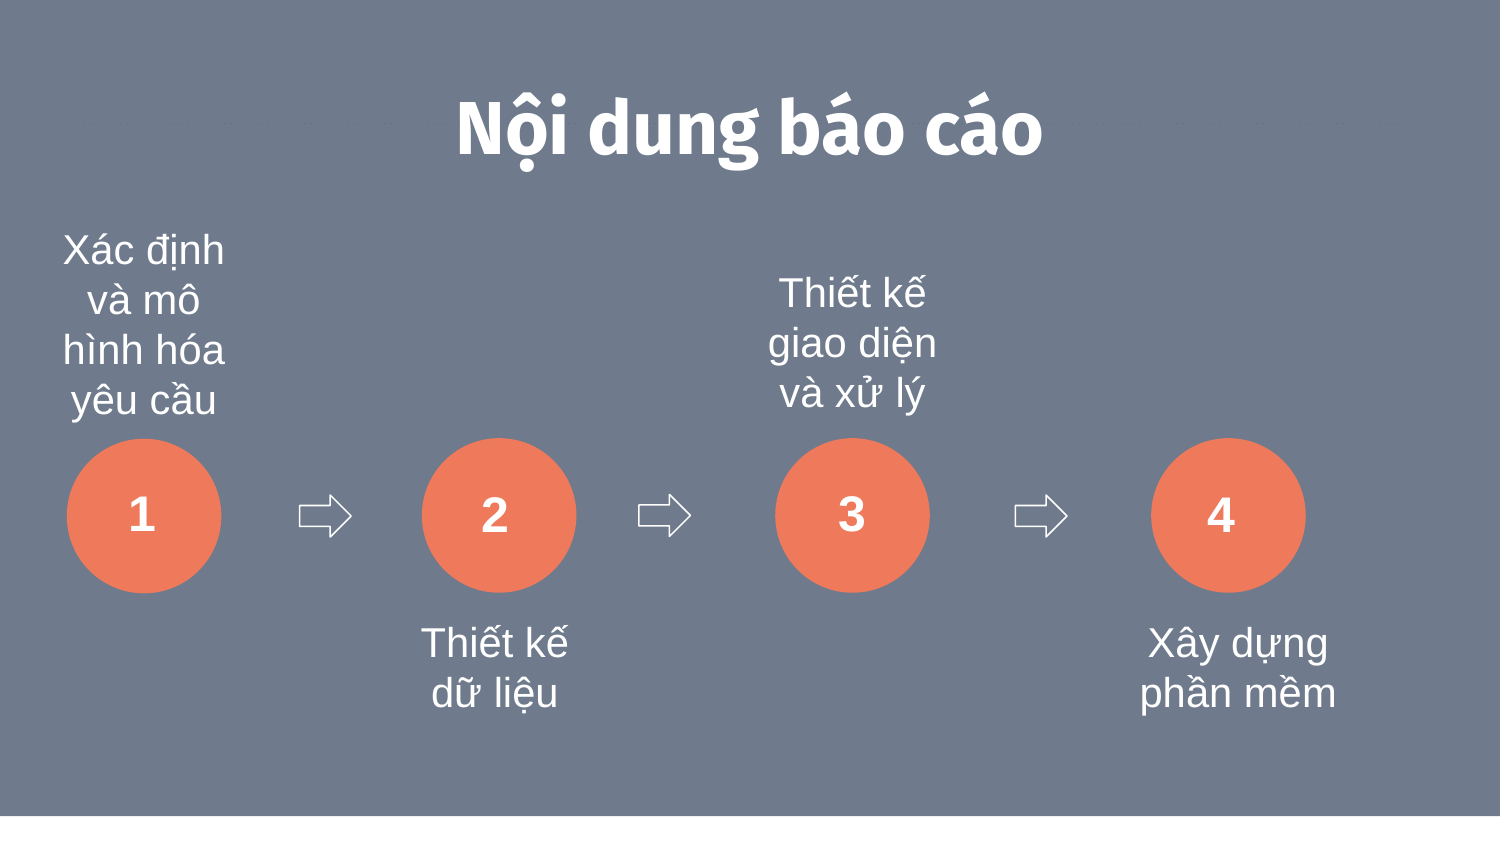

Nội dung báo cáo
Xác định và mô hình hóa yêu cầu
Thiết kế giao diện và xử lý

1
3
2
4

Thiết kế dữ liệu
Xây dựng phần mềm